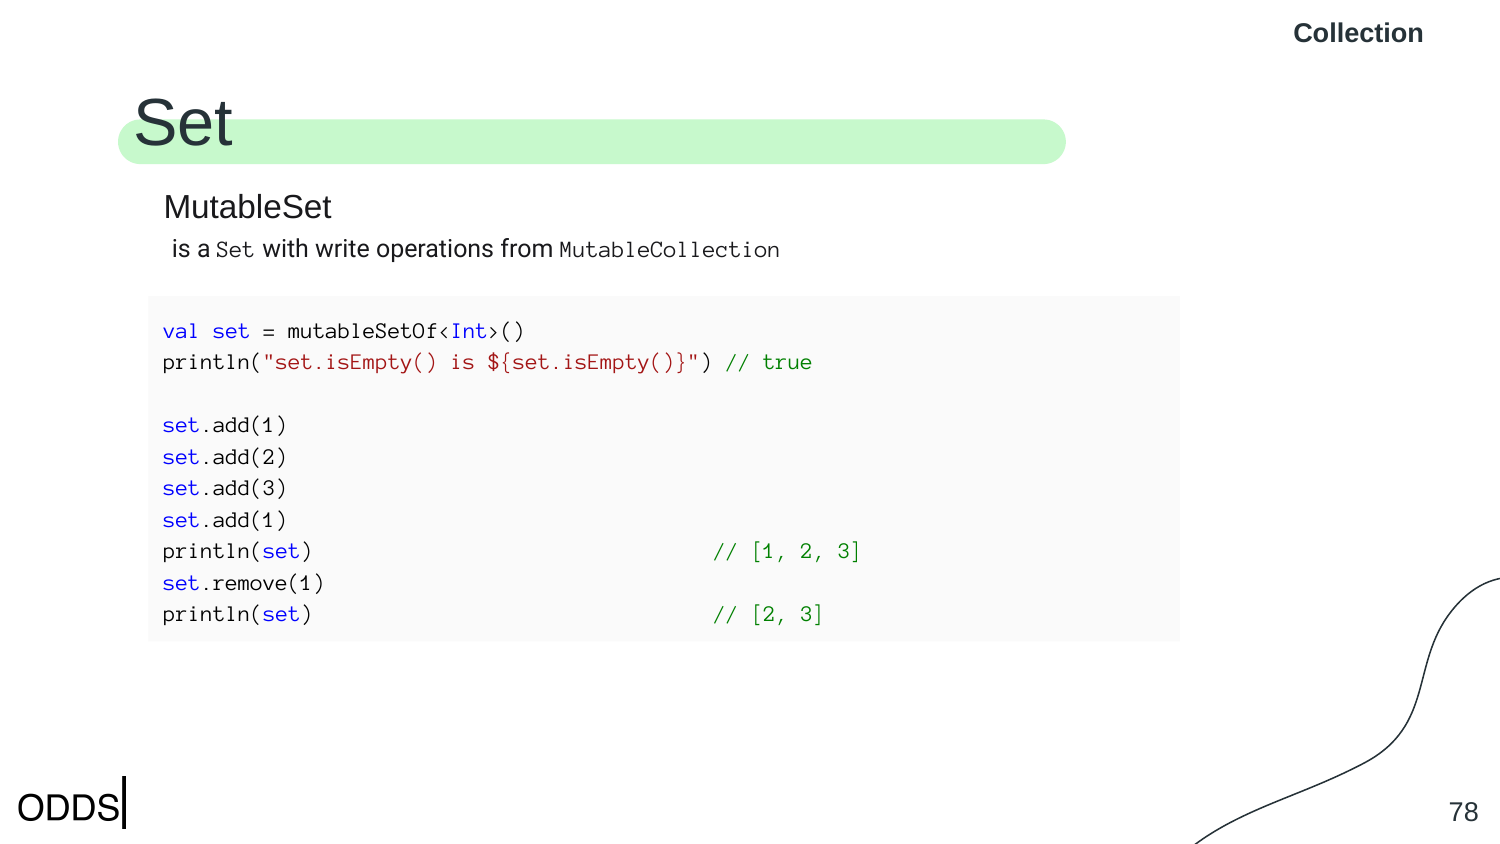

Collection
# Set
MutableSet
is a Set with write operations from MutableCollection
val set = mutableSetOf<Int>()
println("set.isEmpty() is ${set.isEmpty()}") // true
set.add(1)
set.add(2)
set.add(3)
set.add(1)
println(set)                                // [1, 2, 3]
set.remove(1)
println(set)                                // [2, 3]

78